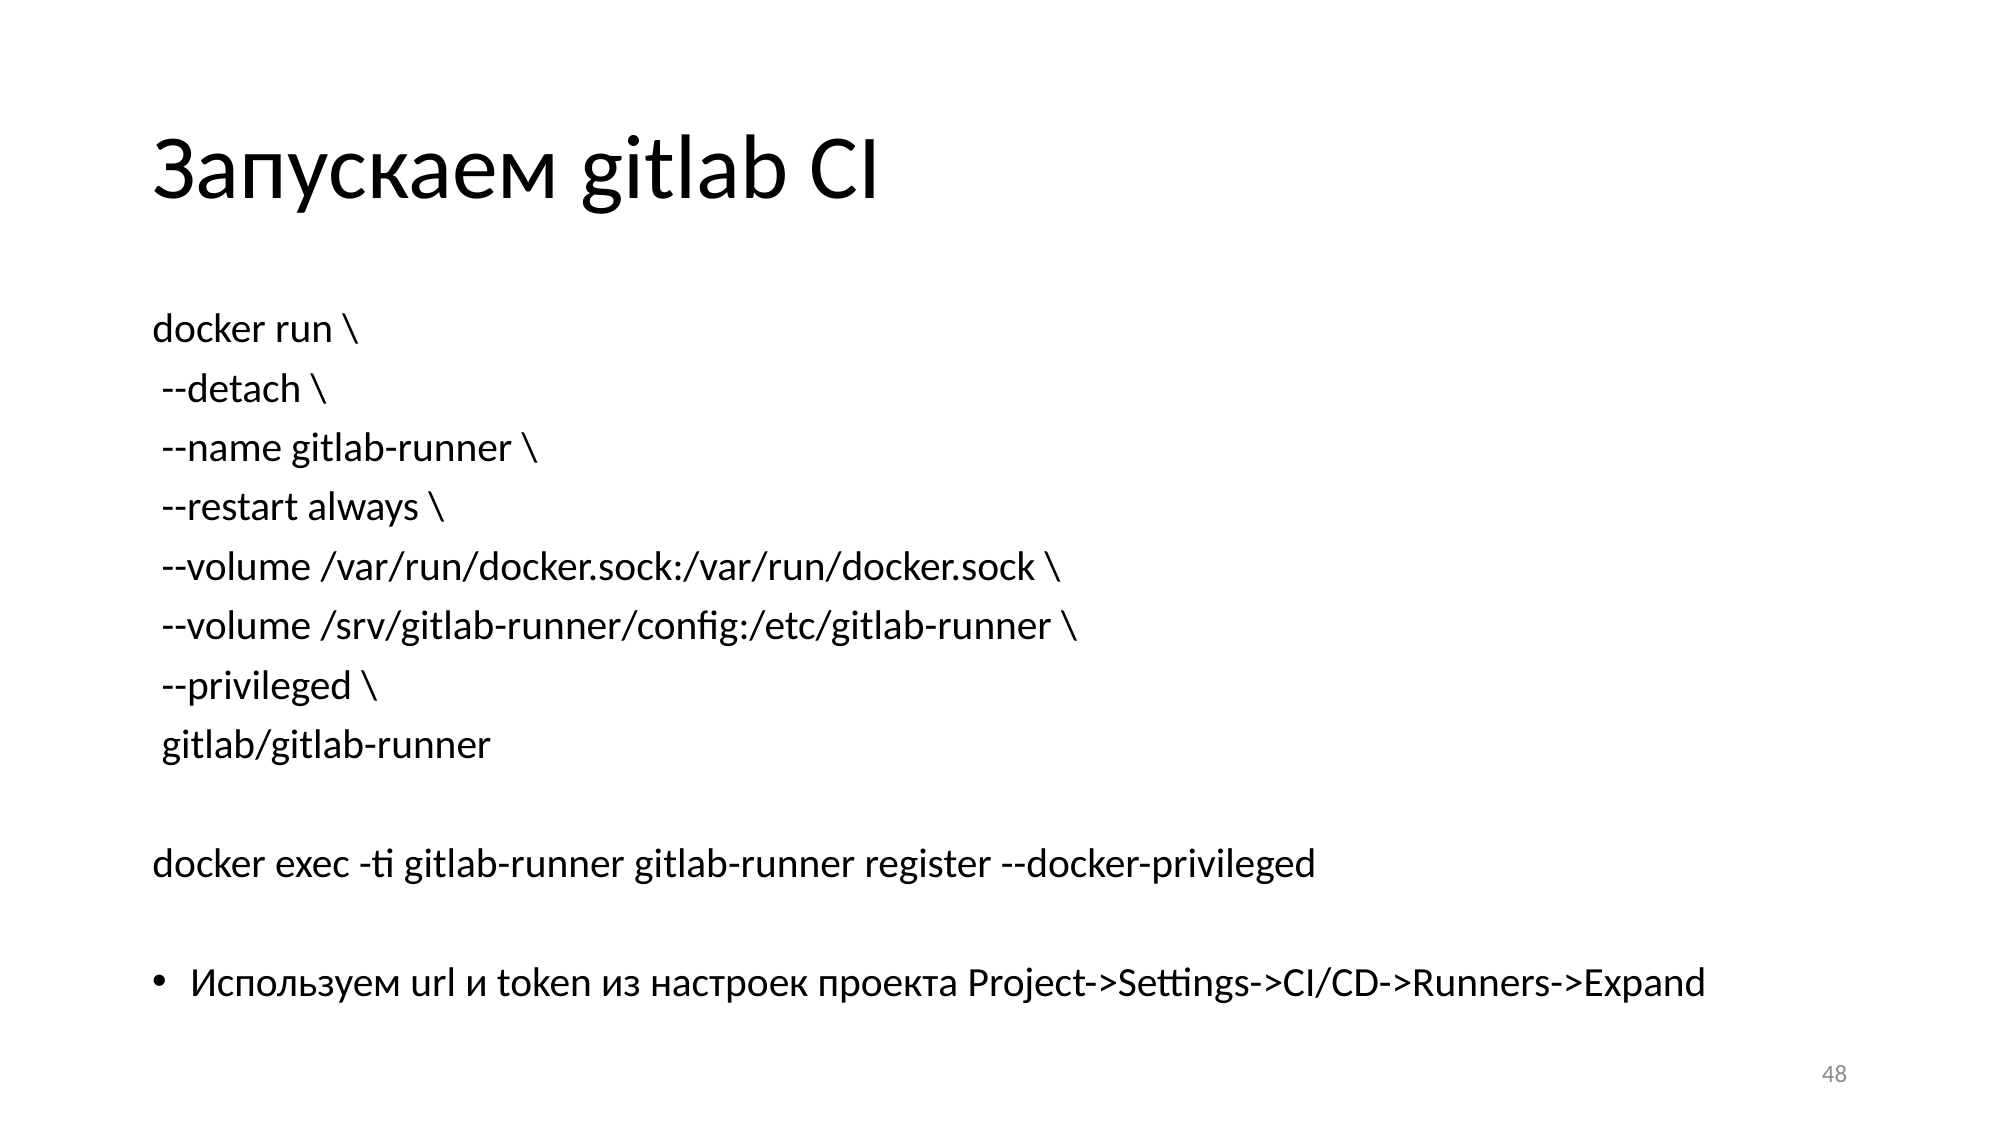

# Запускаем gitlab CI
docker run \
 --detach \
 --name gitlab-runner \
 --restart always \
 --volume /var/run/docker.sock:/var/run/docker.sock \
 --volume /srv/gitlab-runner/config:/etc/gitlab-runner \
 --privileged \
 gitlab/gitlab-runner

docker exec -ti gitlab-runner gitlab-runner register --docker-privileged

Используем url и token из настроек проекта Project->Settings->CI/CD->Runners->Expand
48